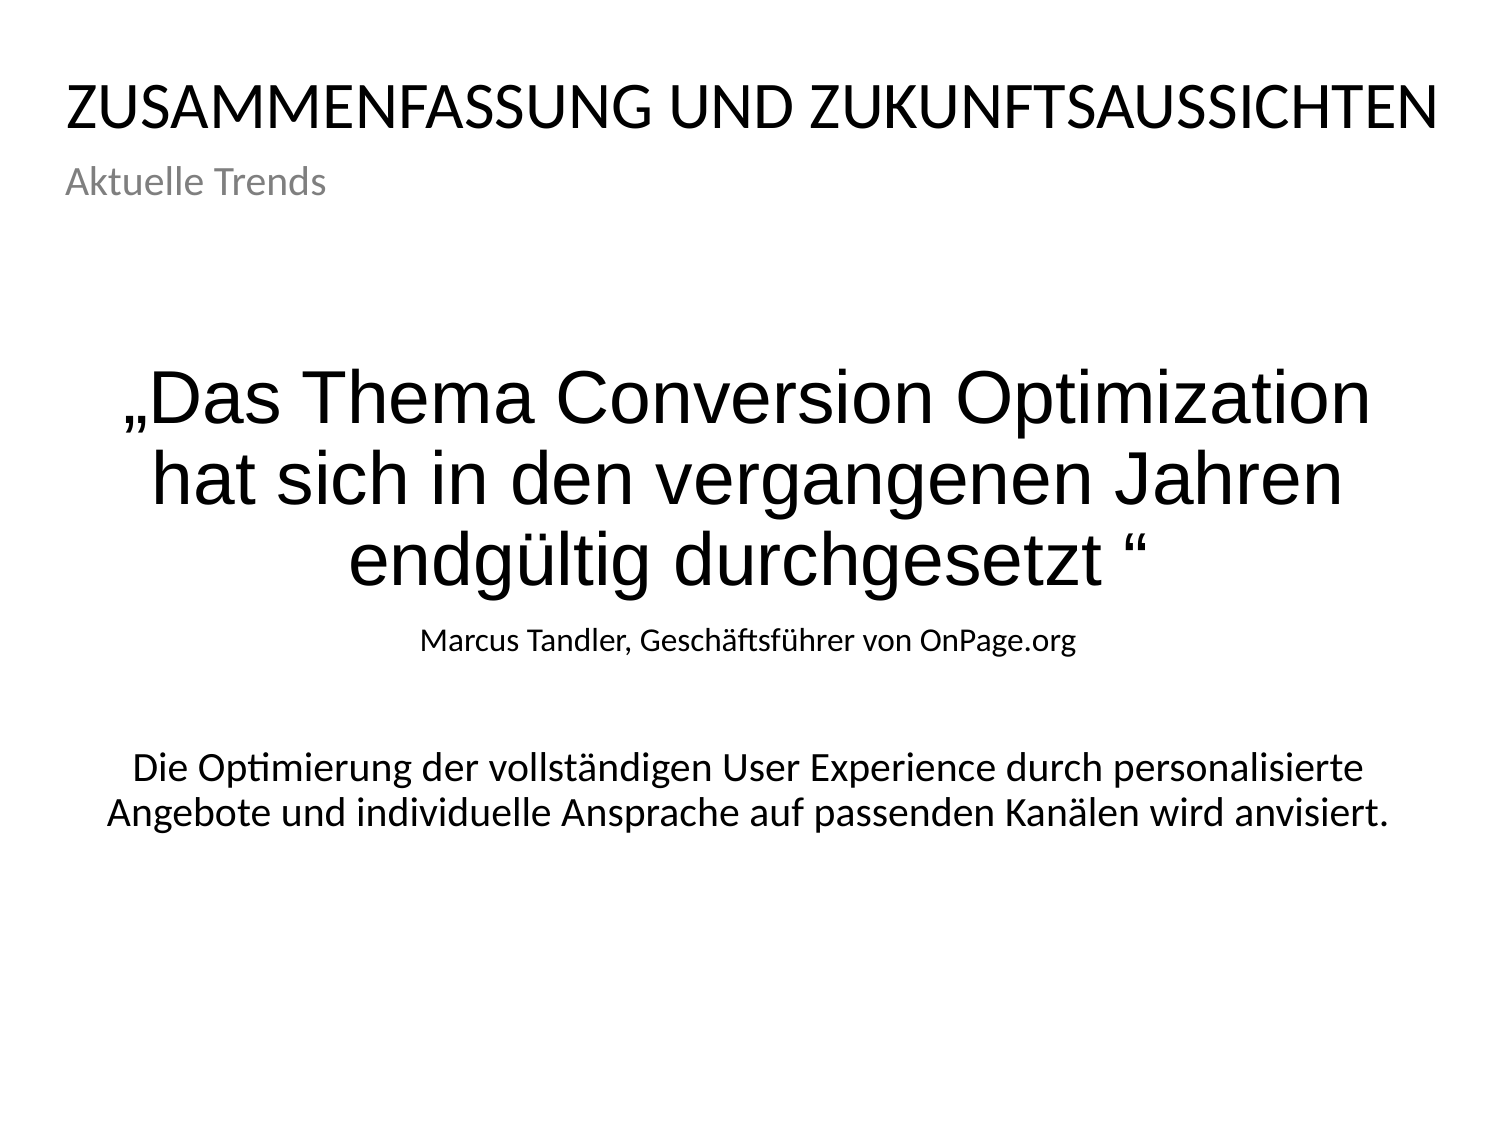

# ZUSAMMENFASSUNG UND ZUKUNFTSAUSSICHTEN
Aktuelle Trends

„Das Thema Conversion Optimization hat sich in den vergangenen Jahren endgültig durchgesetzt “
Marcus Tandler, Geschäftsführer von OnPage.org

Die Optimierung der vollständigen User Experience durch personalisierte Angebote und individuelle Ansprache auf passenden Kanälen wird anvisiert.